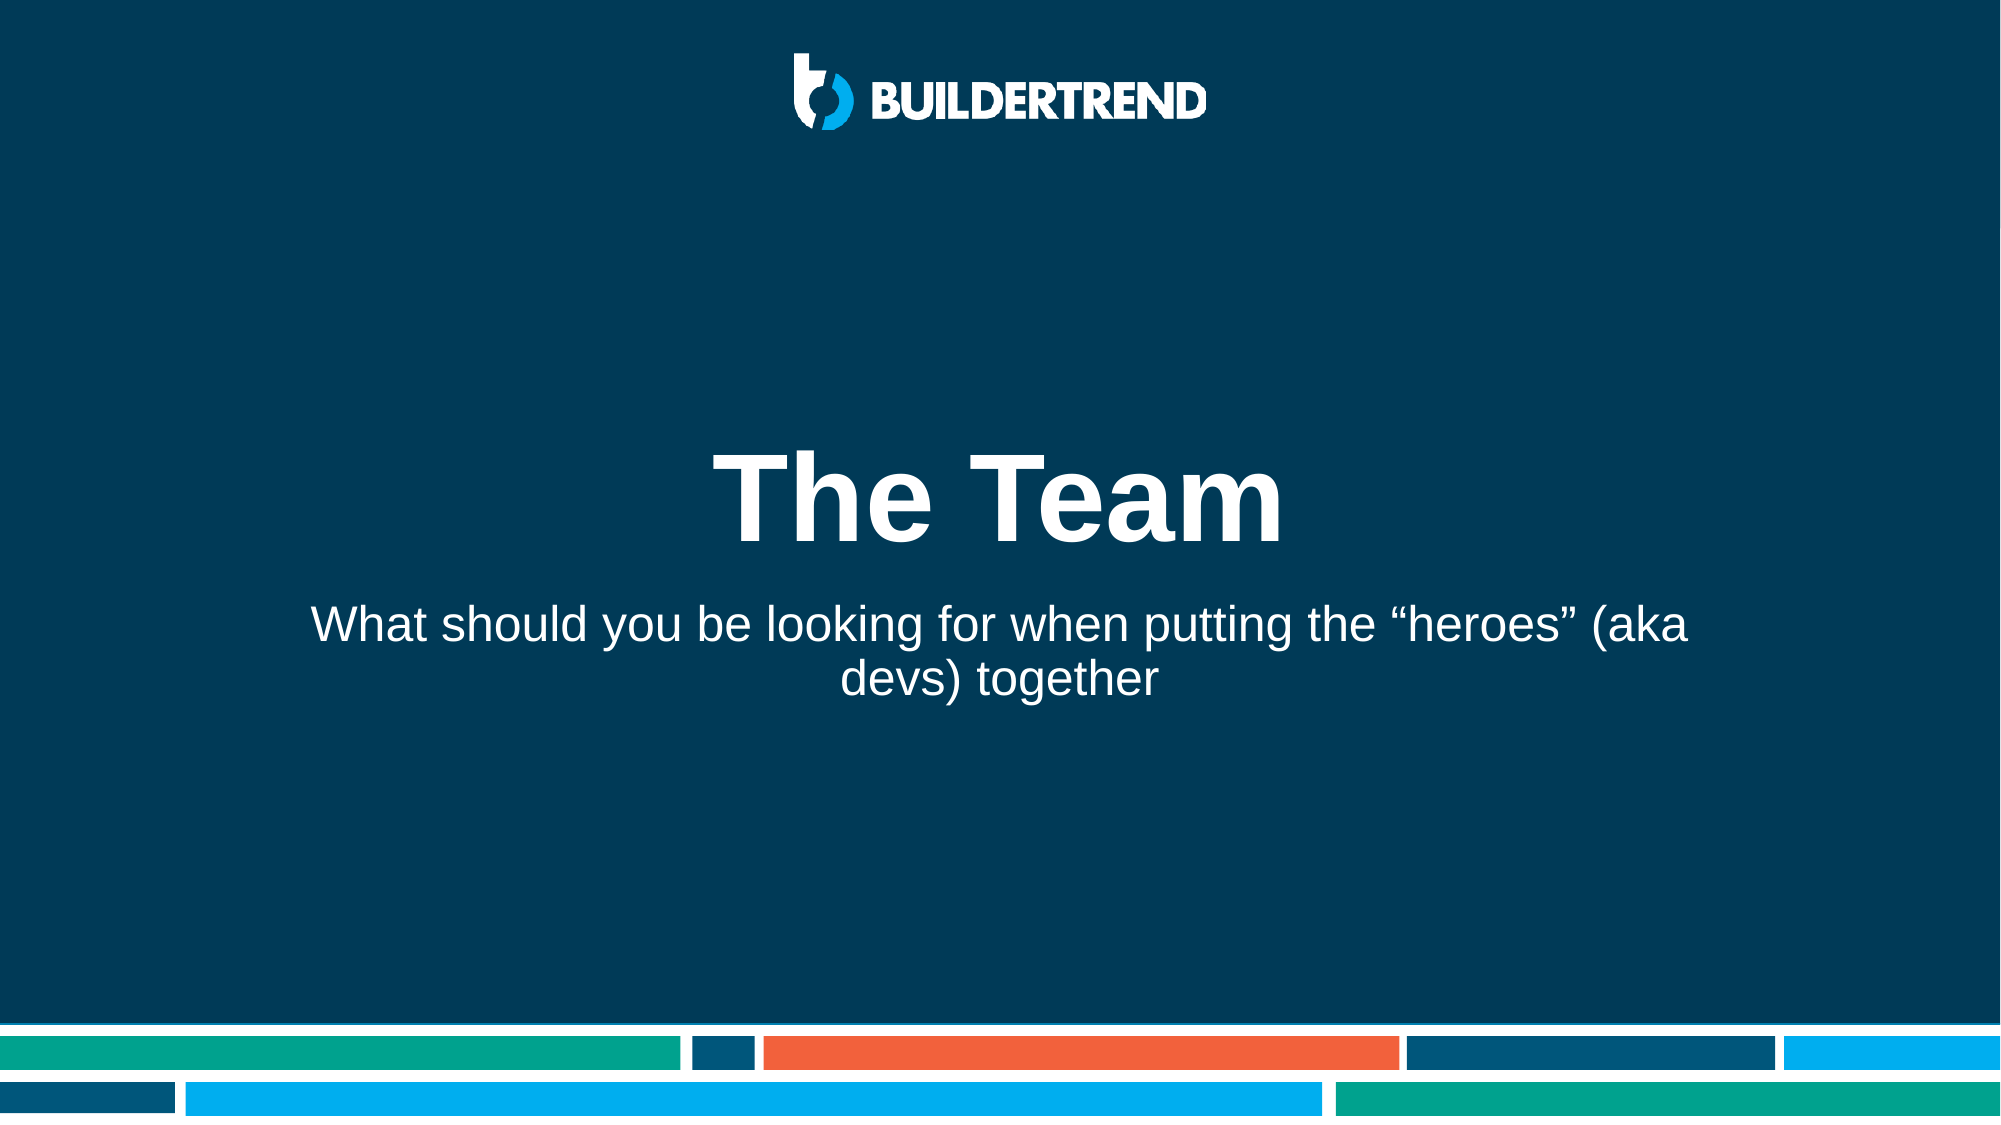

# The Team
What should you be looking for when putting the “heroes” (aka devs) together